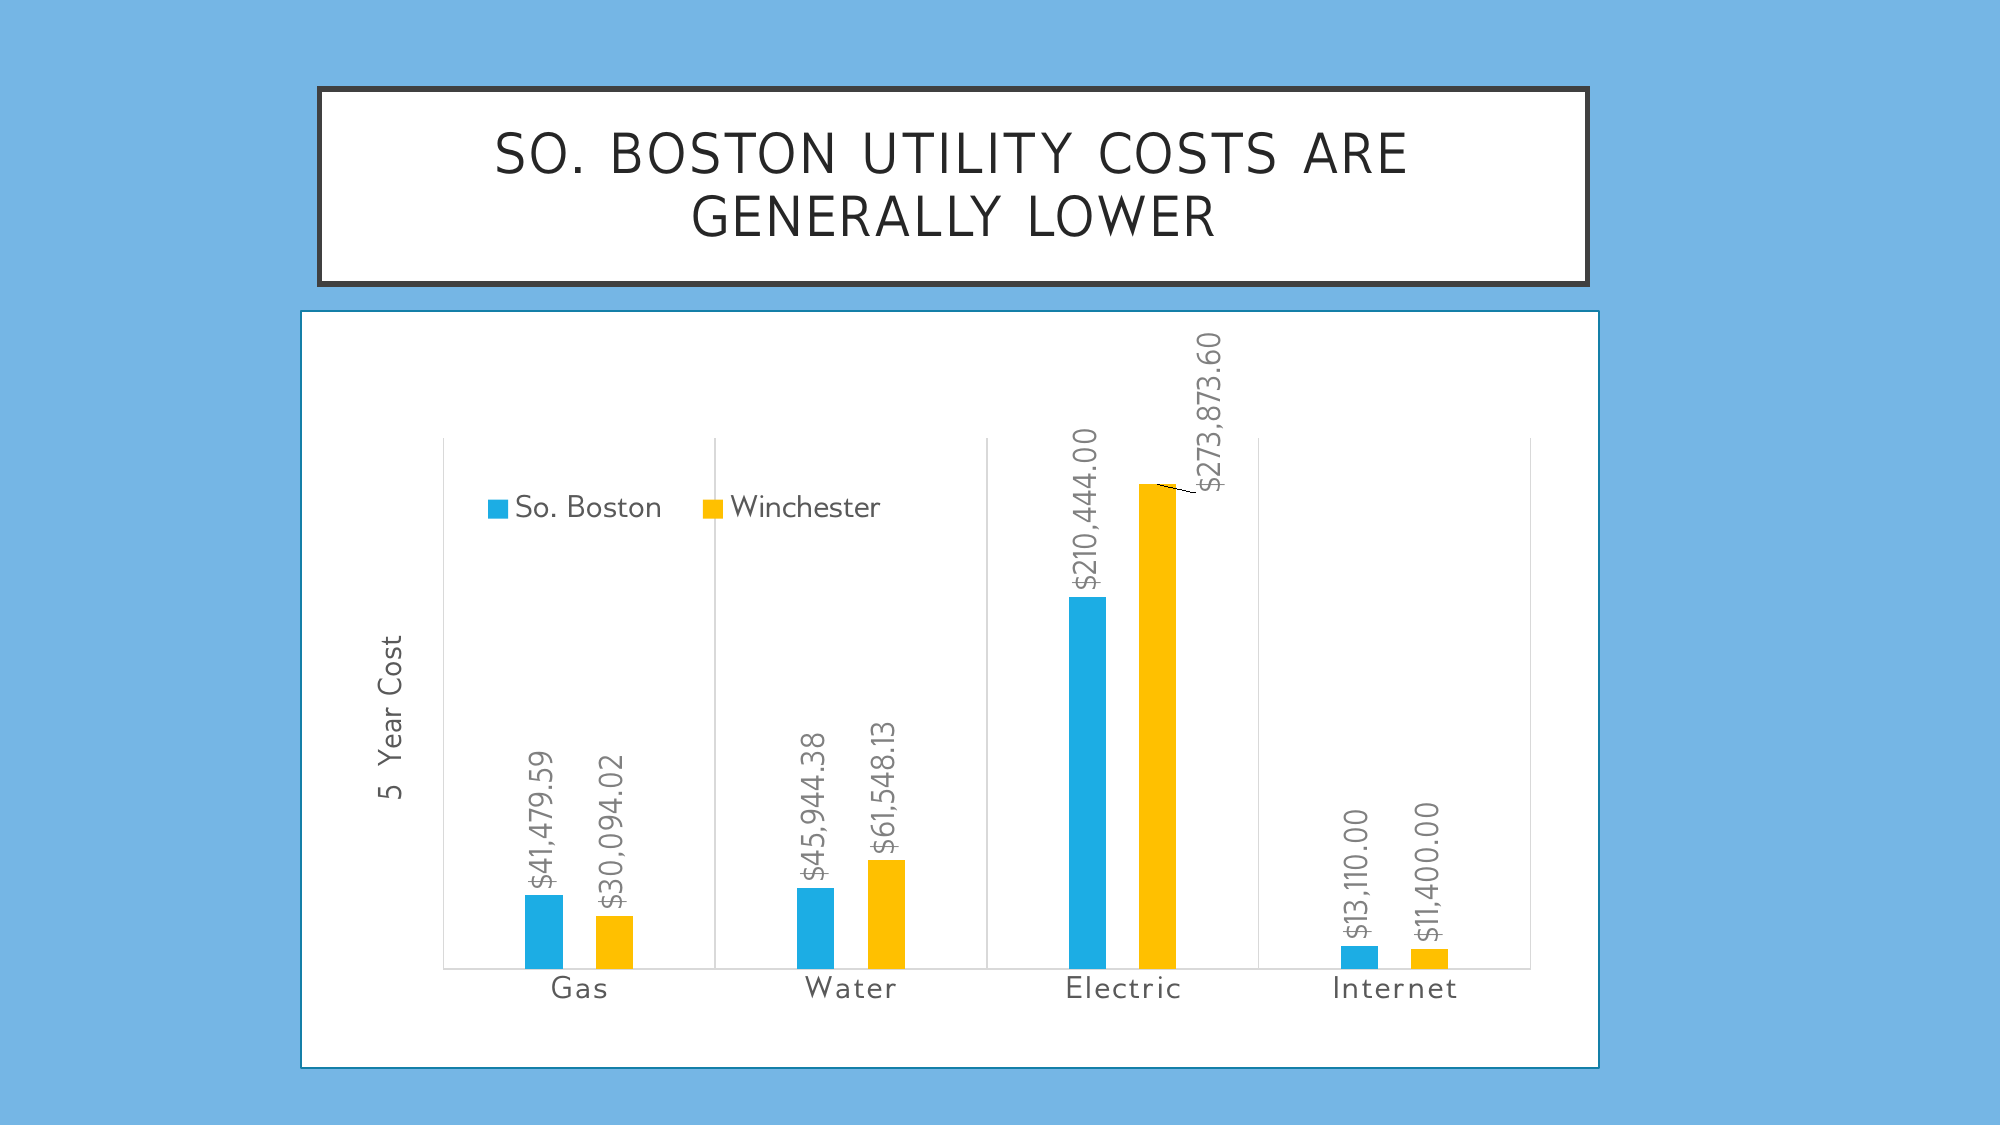

# So. Boston Utility Costs are Generally lower

### Chart

| Category | So. Boston | Winchester |
|---|---|---|
| Gas | 41479.59257473481 | 30094.021215043394 |
| Water | 45944.375 | 61548.125 |
| Electric | 210444.0 | 273873.6 |
| Internet | 13110.0 | 11400.0 |